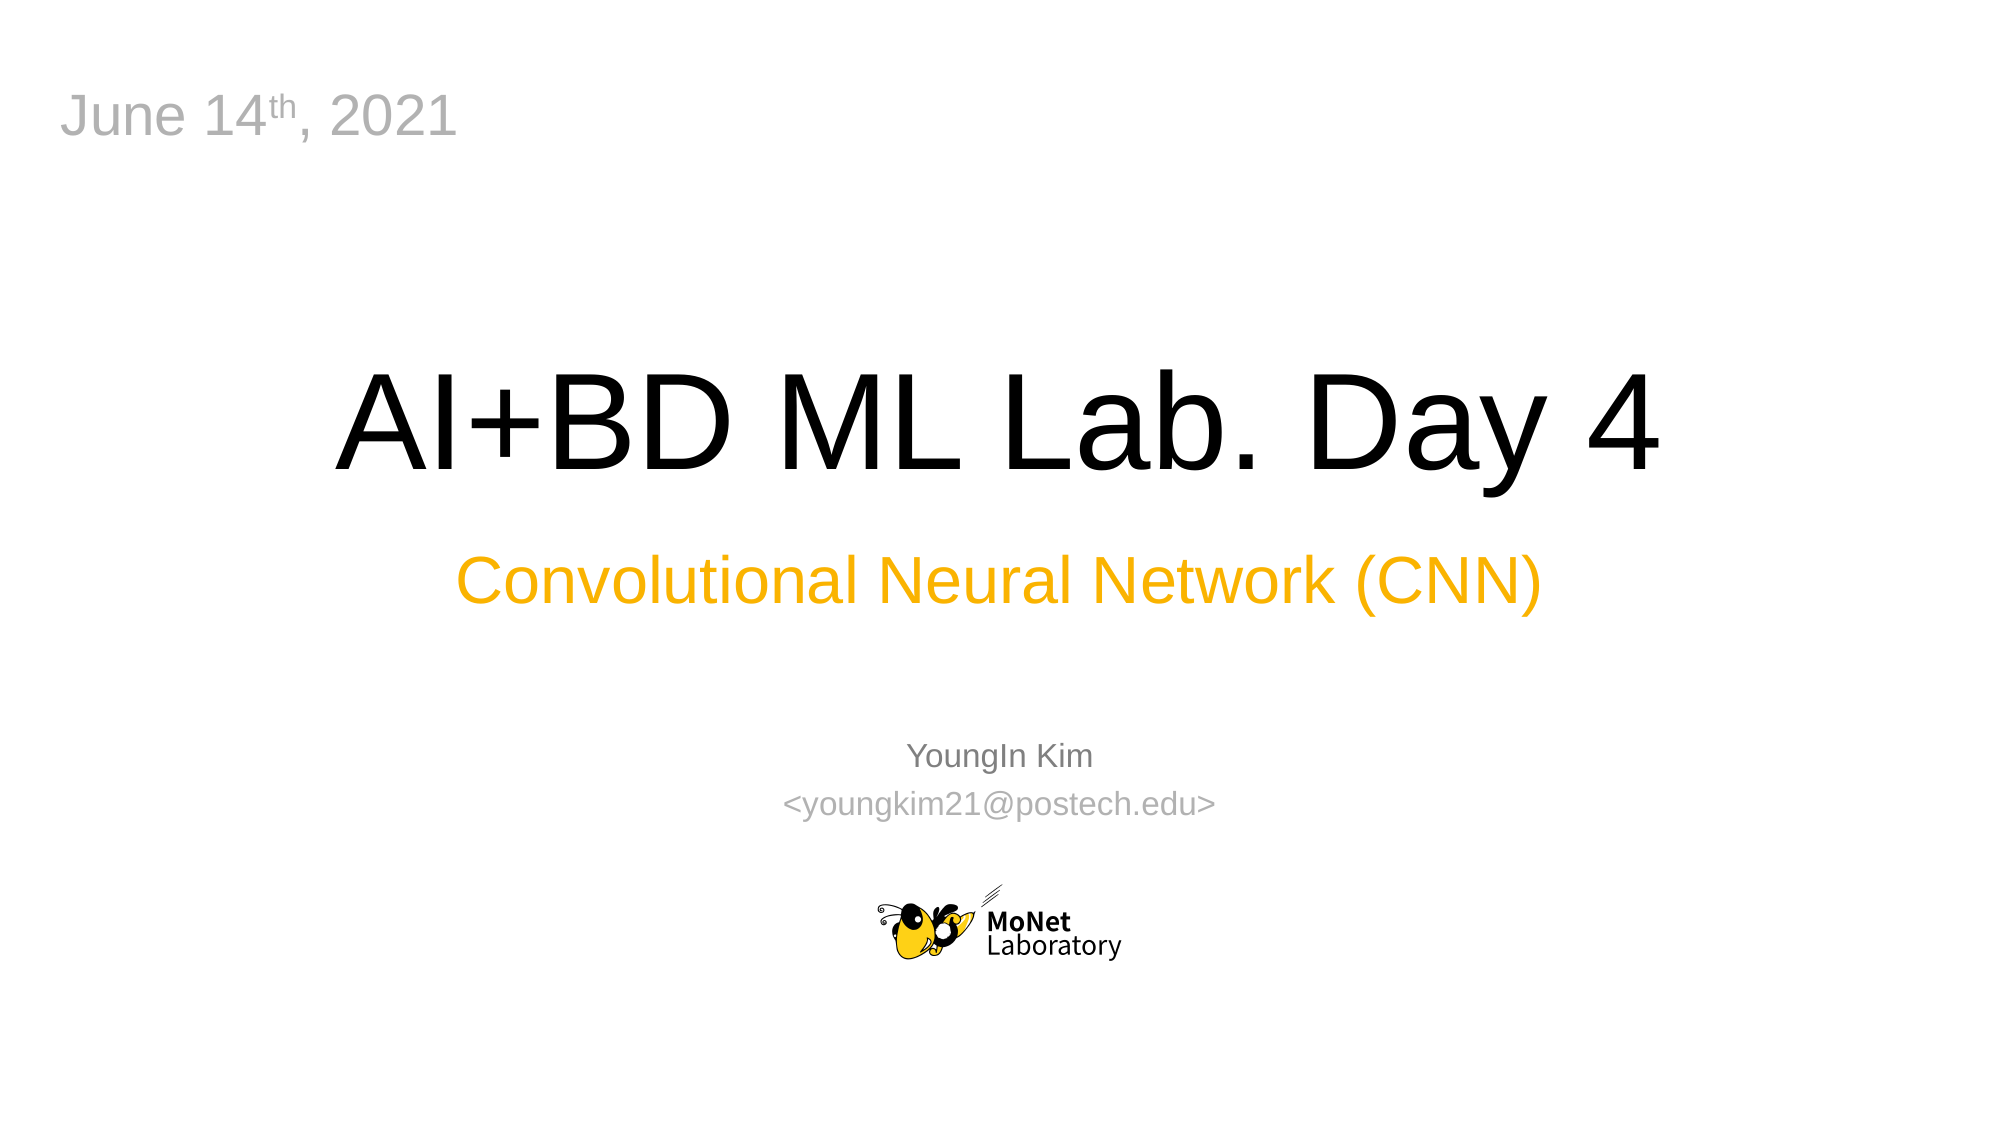

June 14th, 2021
# AI+BD ML Lab. Day 4
Convolutional Neural Network (CNN)
YoungIn Kim <youngkim21@postech.edu>